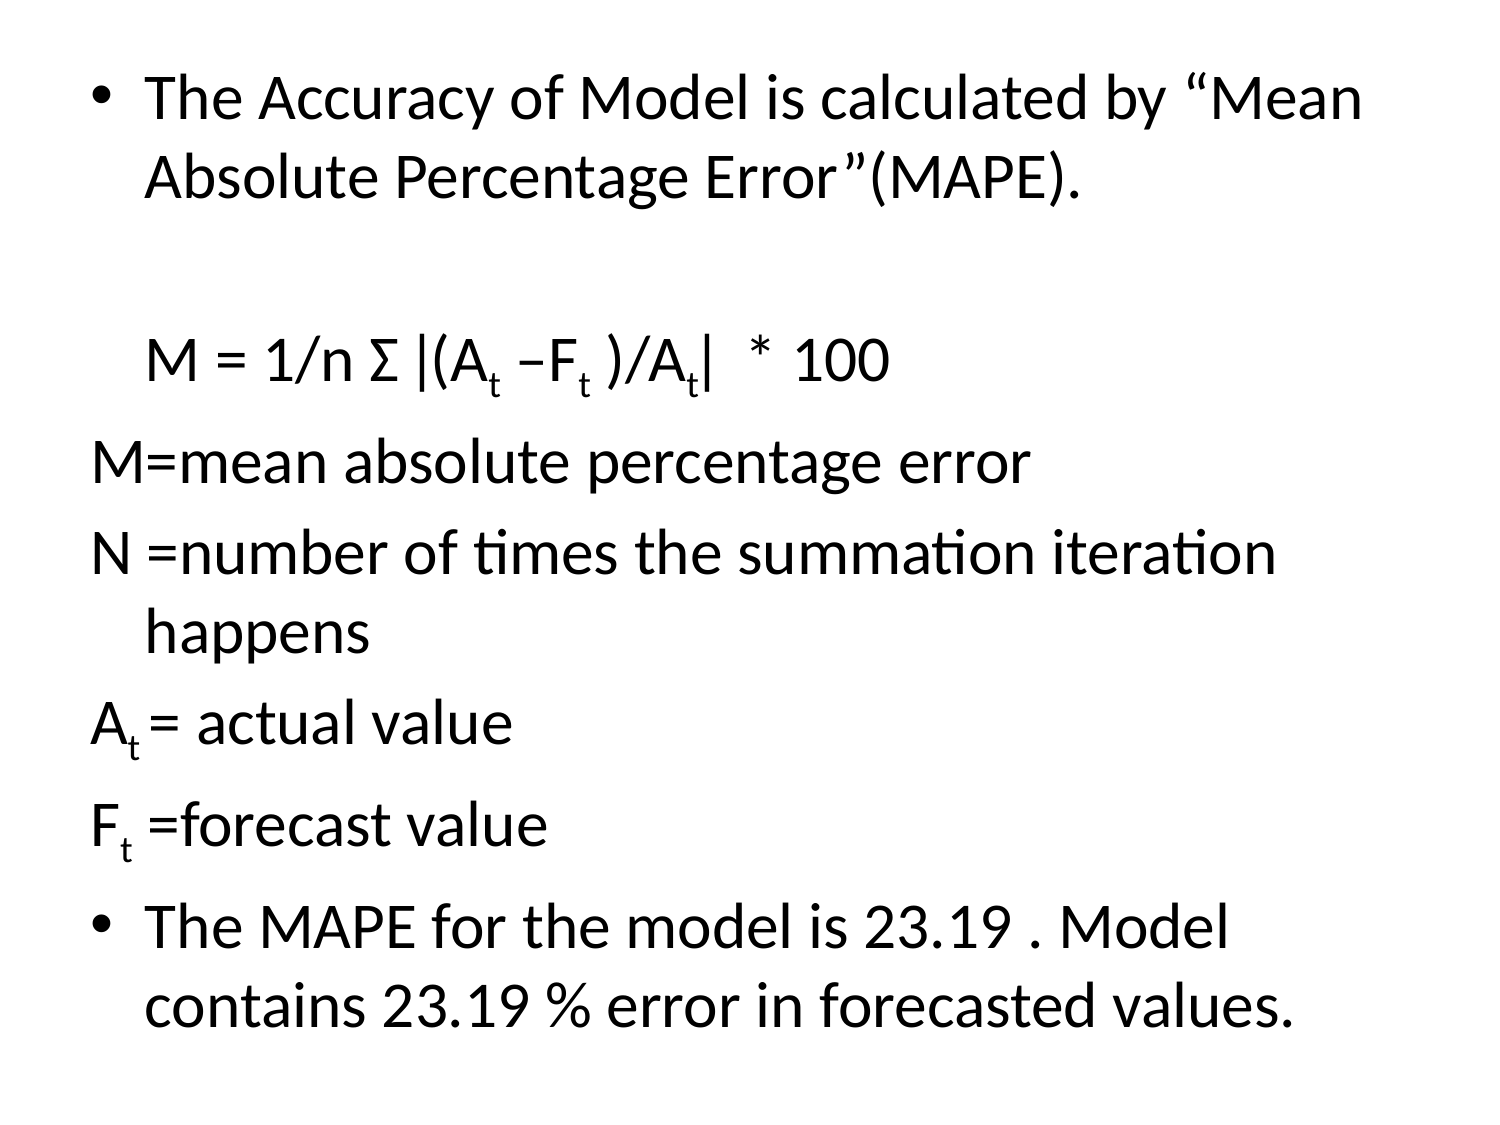

The Accuracy of Model is calculated by “Mean Absolute Percentage Error”(MAPE).

	M = 1/n Ʃ ǀ(At –Ft )/Atǀ  * 100
M=mean absolute percentage error
N =number of times the summation iteration happens
At = actual value
Ft =forecast value
The MAPE for the model is 23.19 . Model contains 23.19 % error in forecasted values.